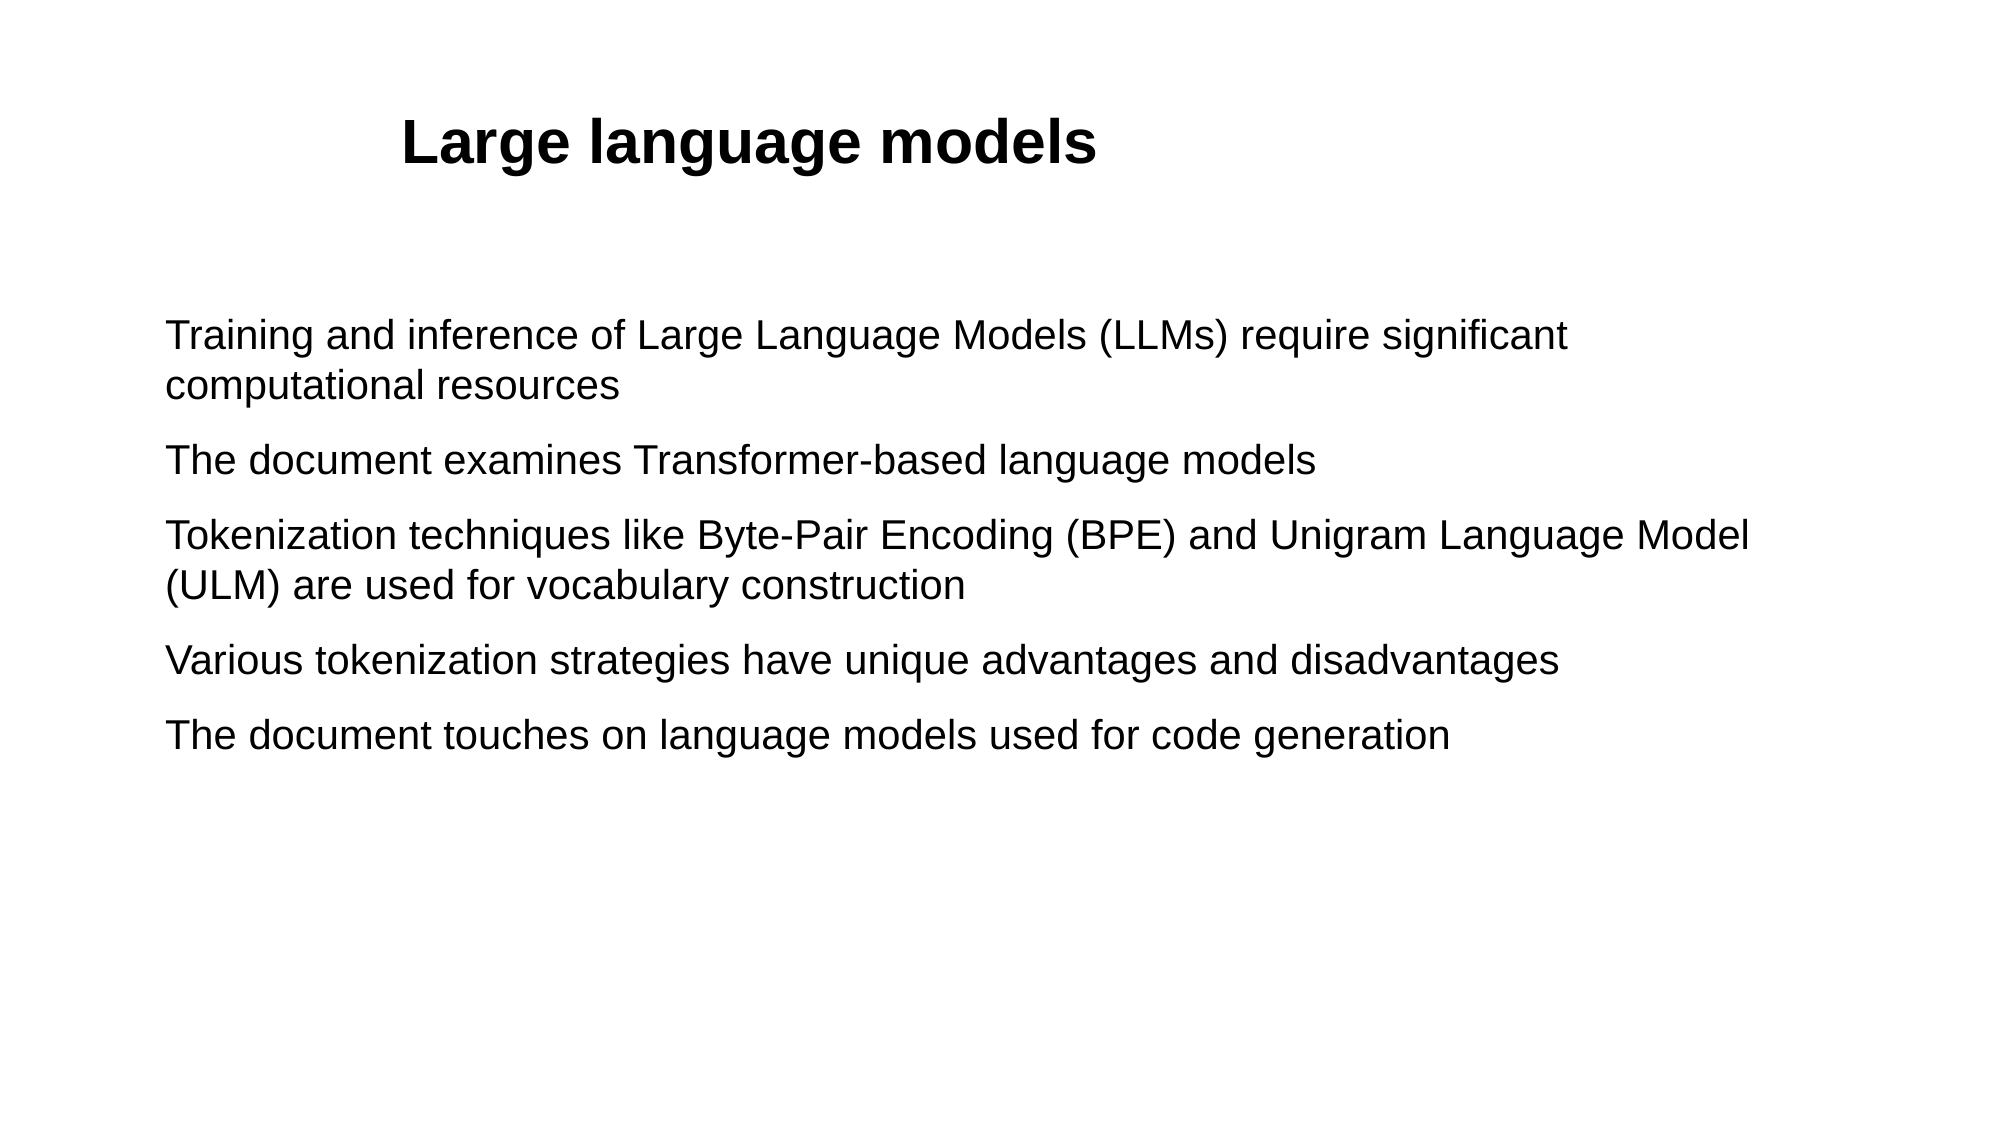

# Large language models

Training and inference of Large Language Models (LLMs) require significant computational resources
The document examines Transformer-based language models
Tokenization techniques like Byte-Pair Encoding (BPE) and Unigram Language Model (ULM) are used for vocabulary construction
Various tokenization strategies have unique advantages and disadvantages
The document touches on language models used for code generation